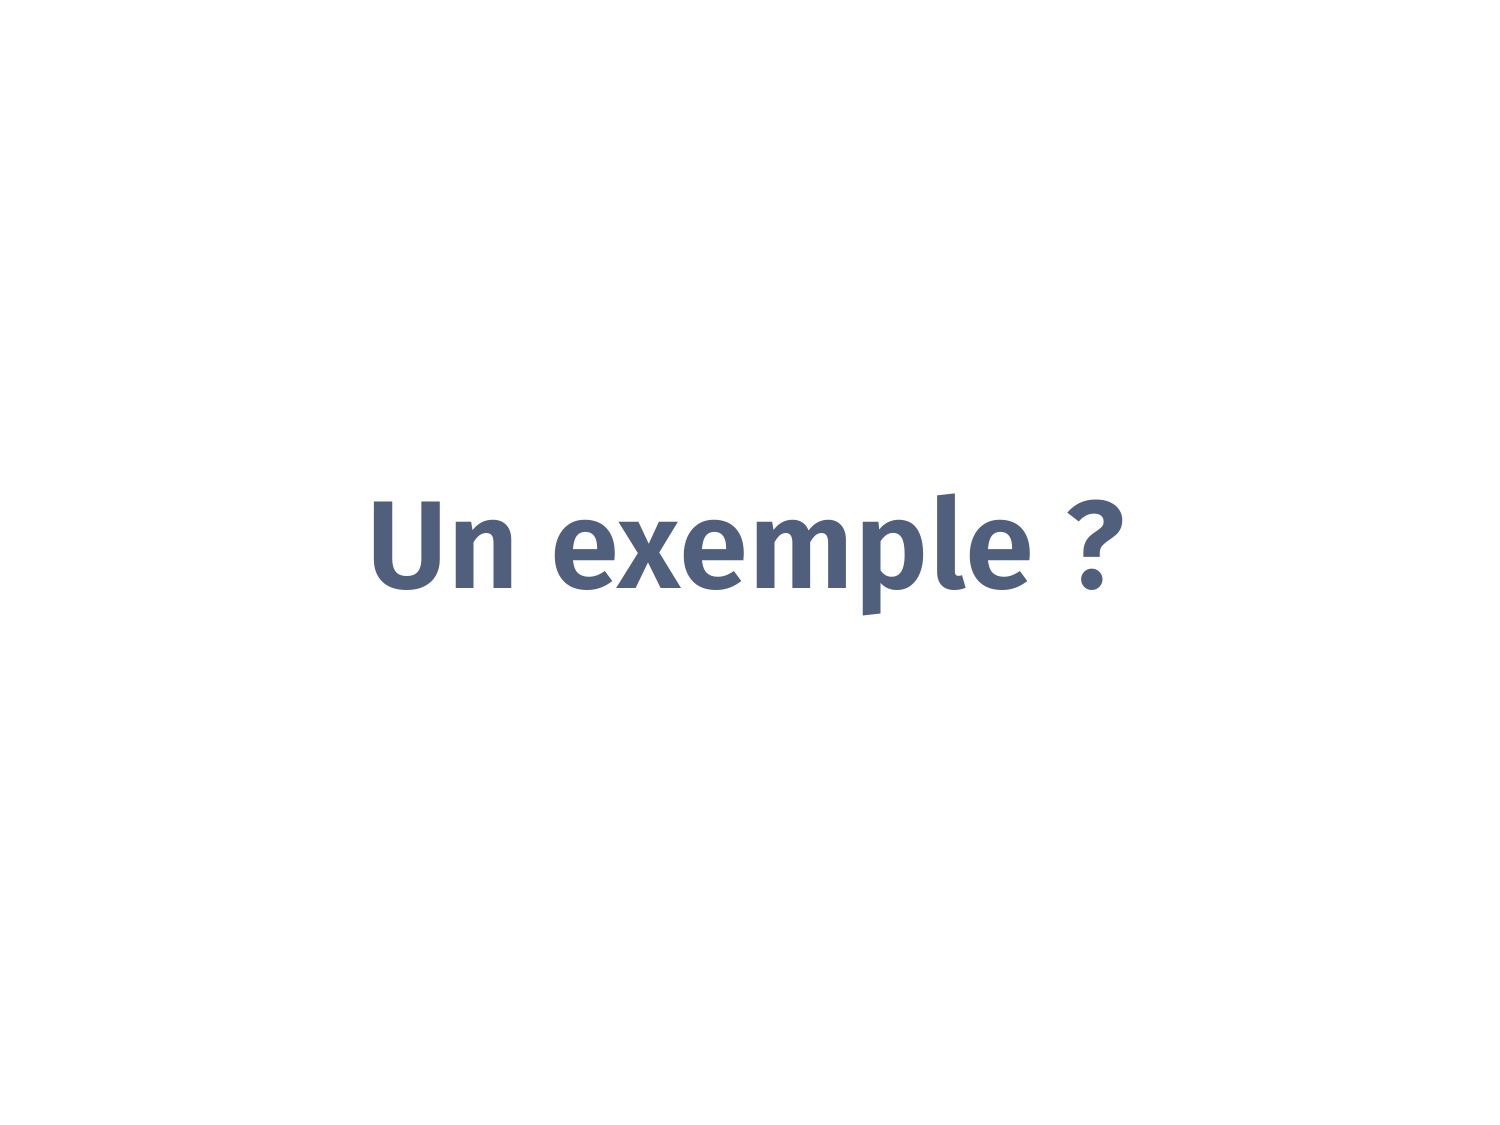

TODO Inverser les couleurs ?
Un exemple ?